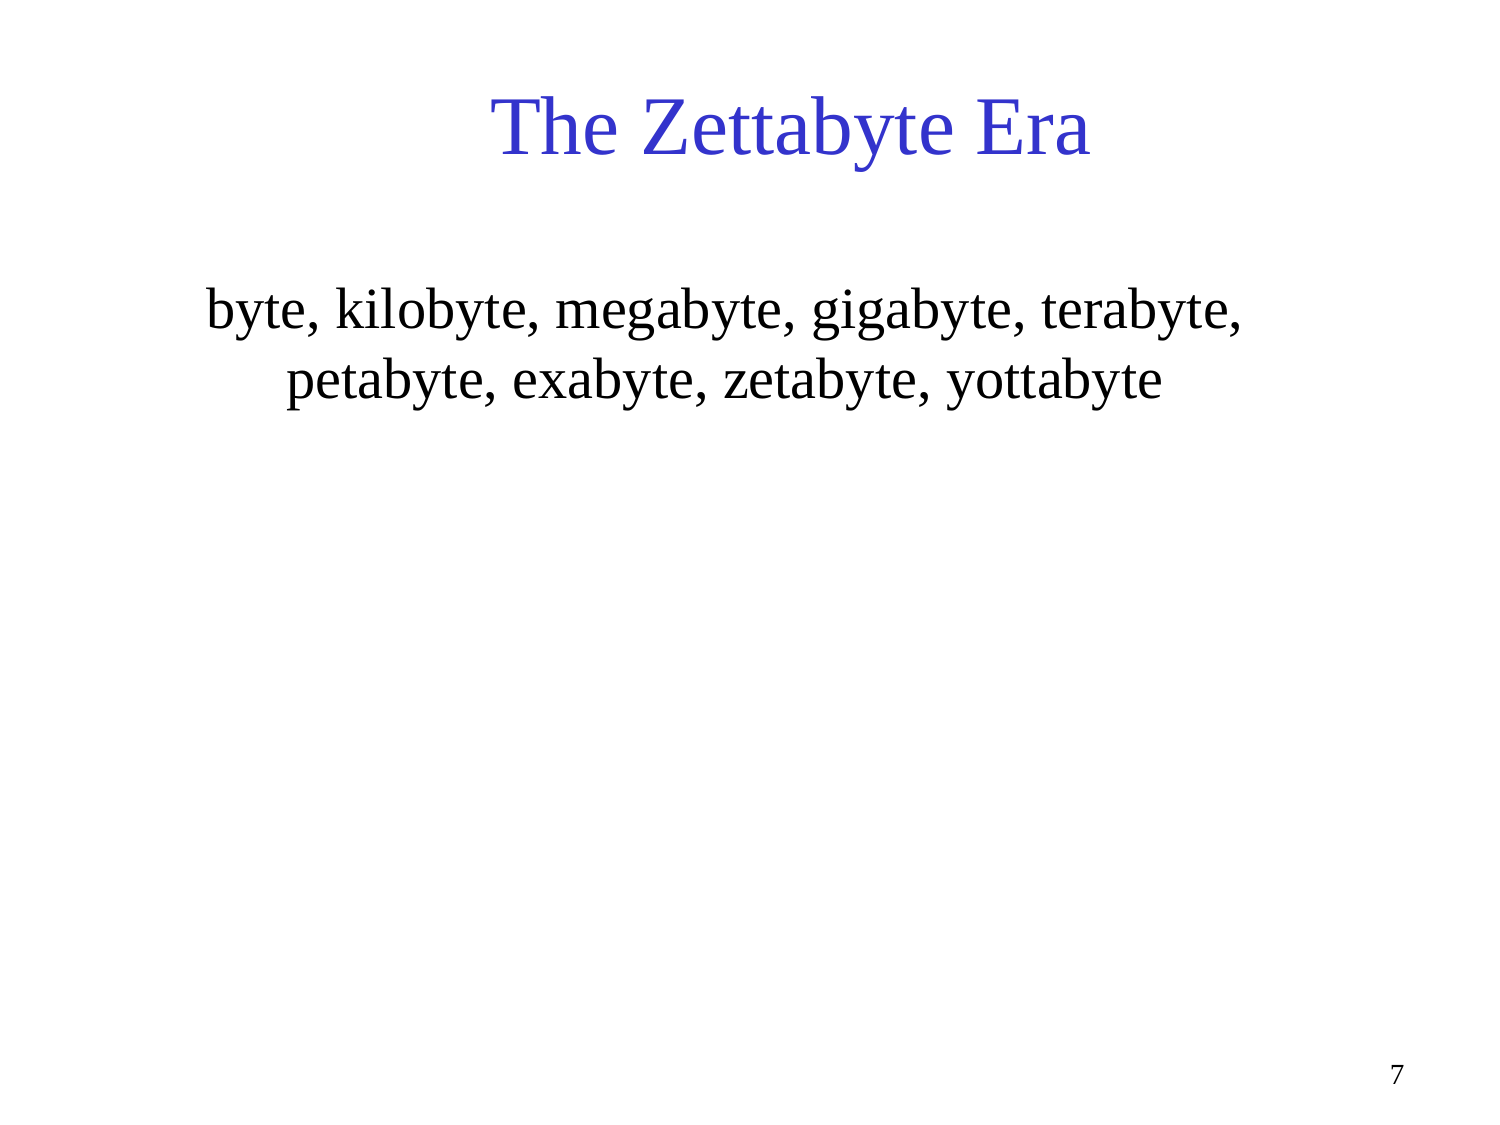

# The Zettabyte Era
byte, kilobyte, megabyte, gigabyte, terabyte, petabyte, exabyte, zetabyte, yottabyte

7